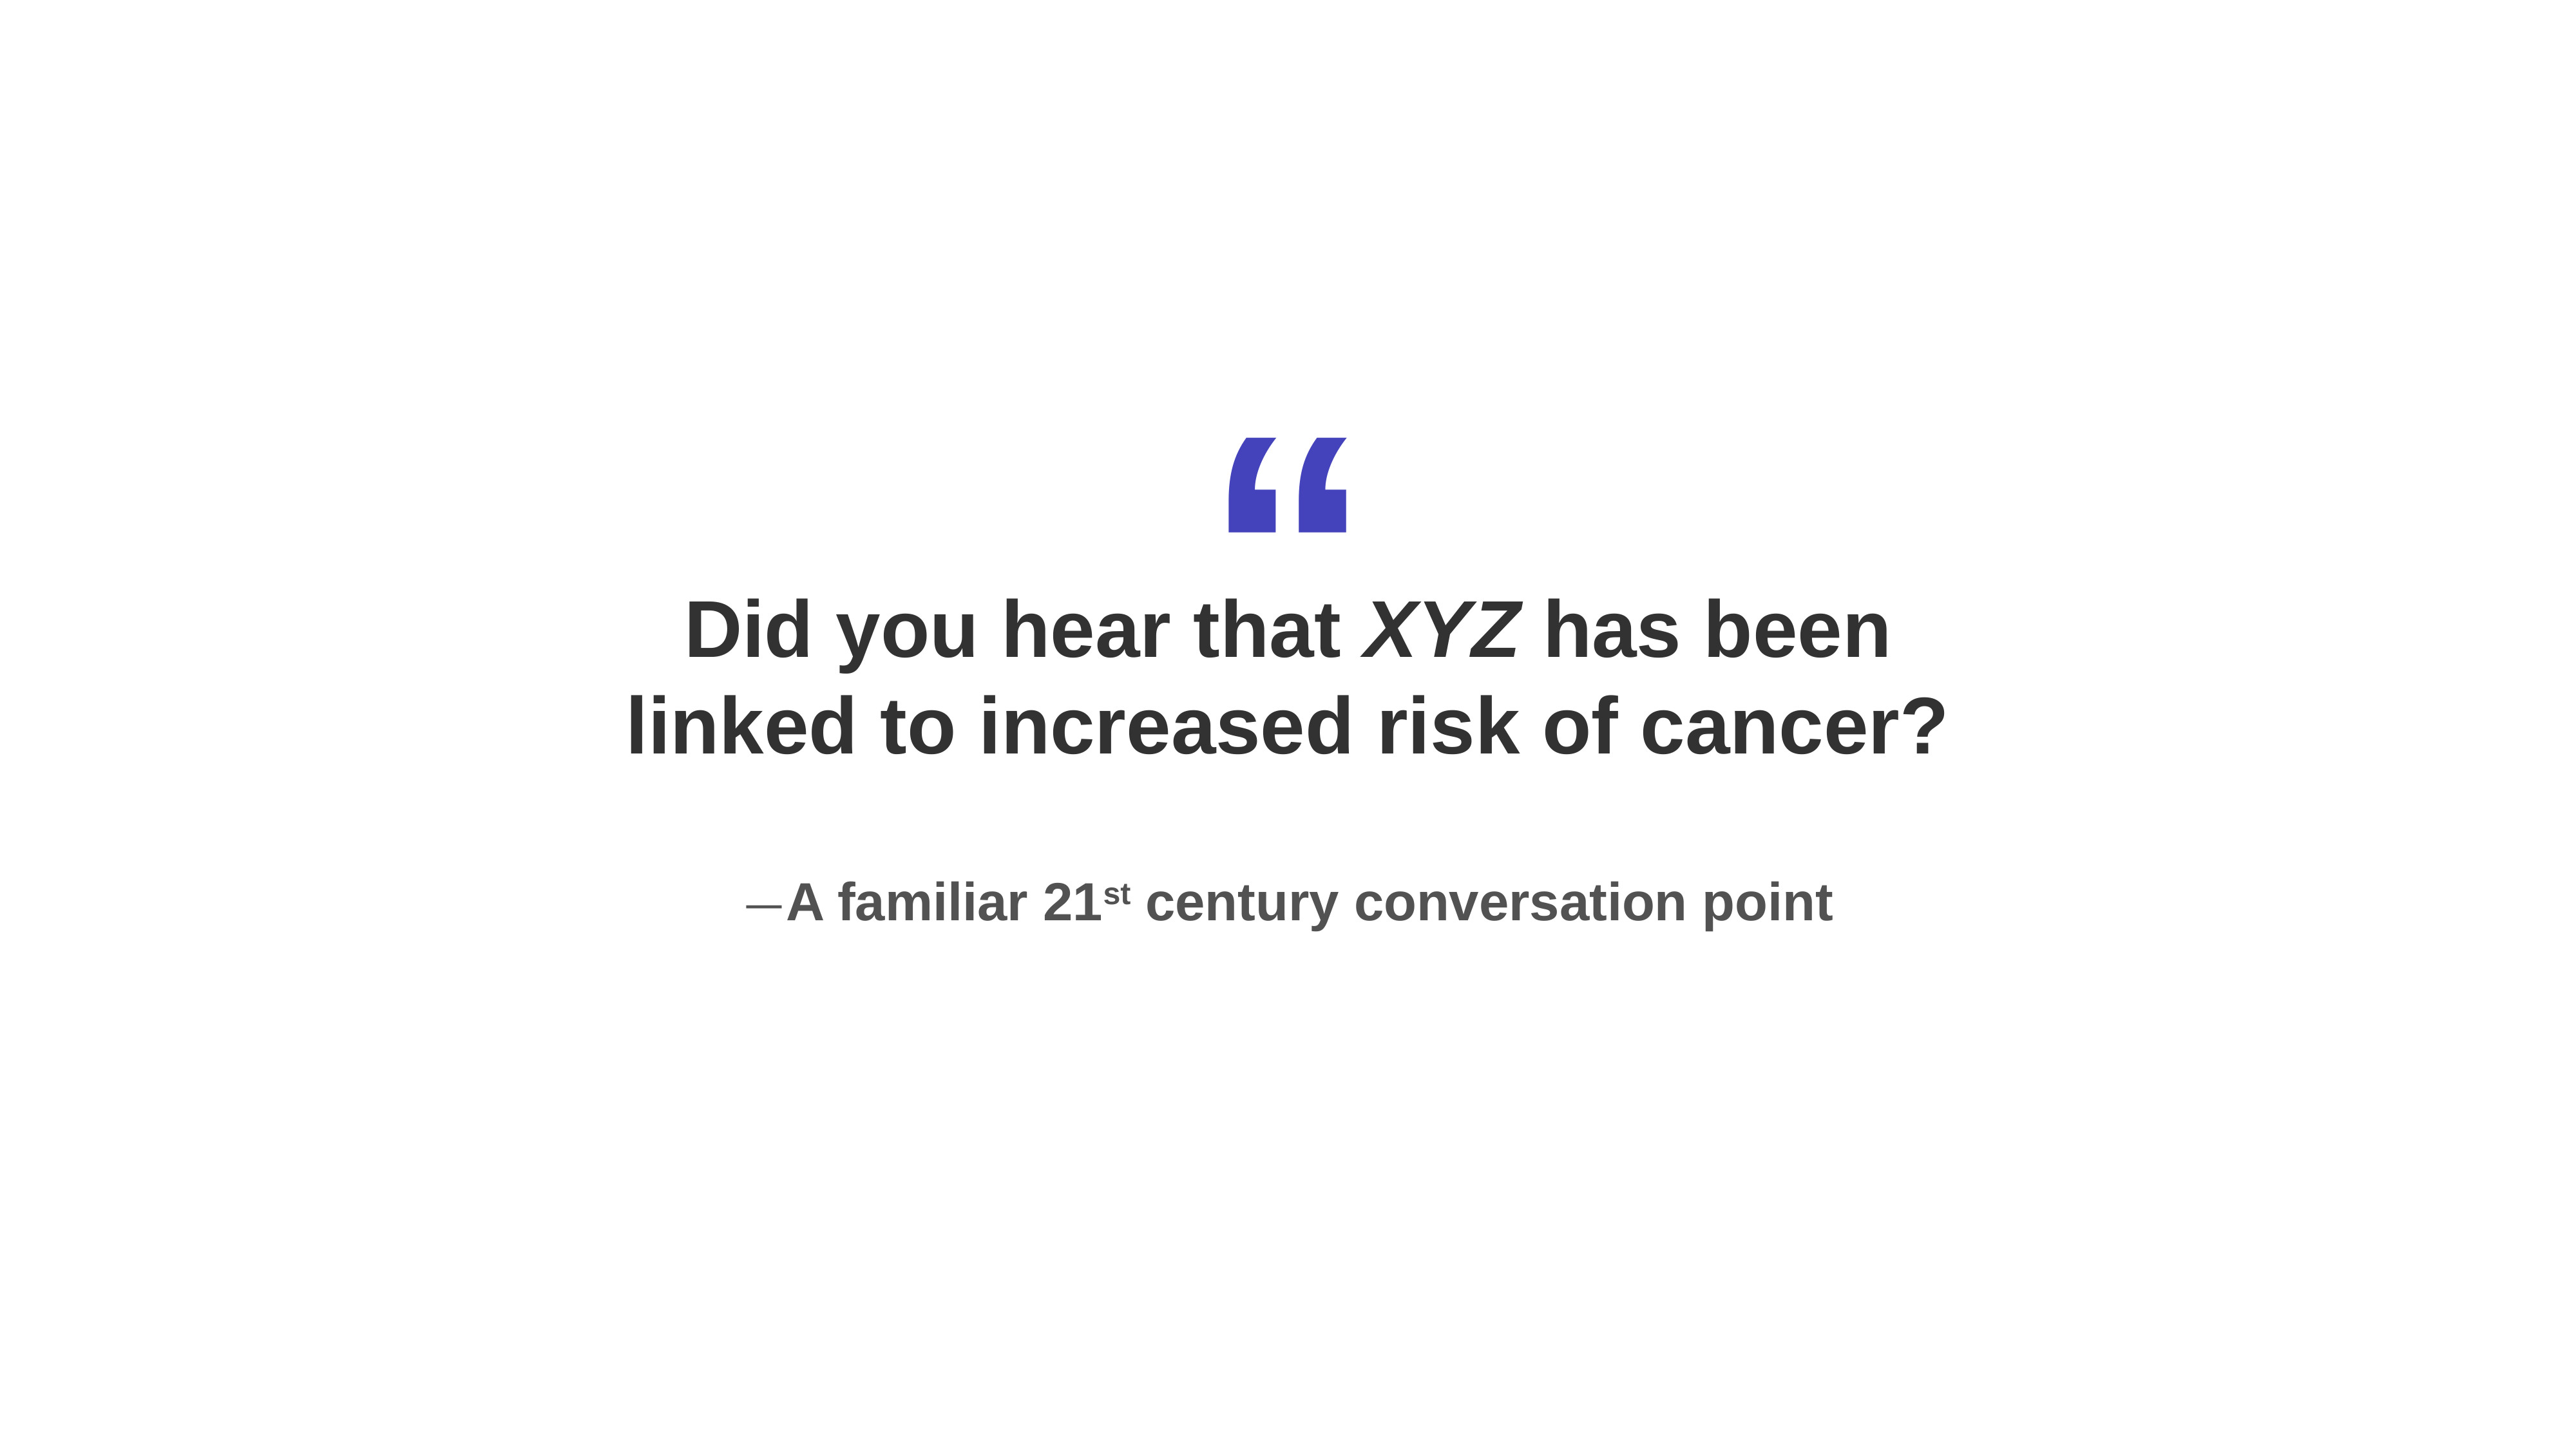

“
Did you hear that XYZ has been linked to increased risk of cancer?

—A familiar 21st century conversation point